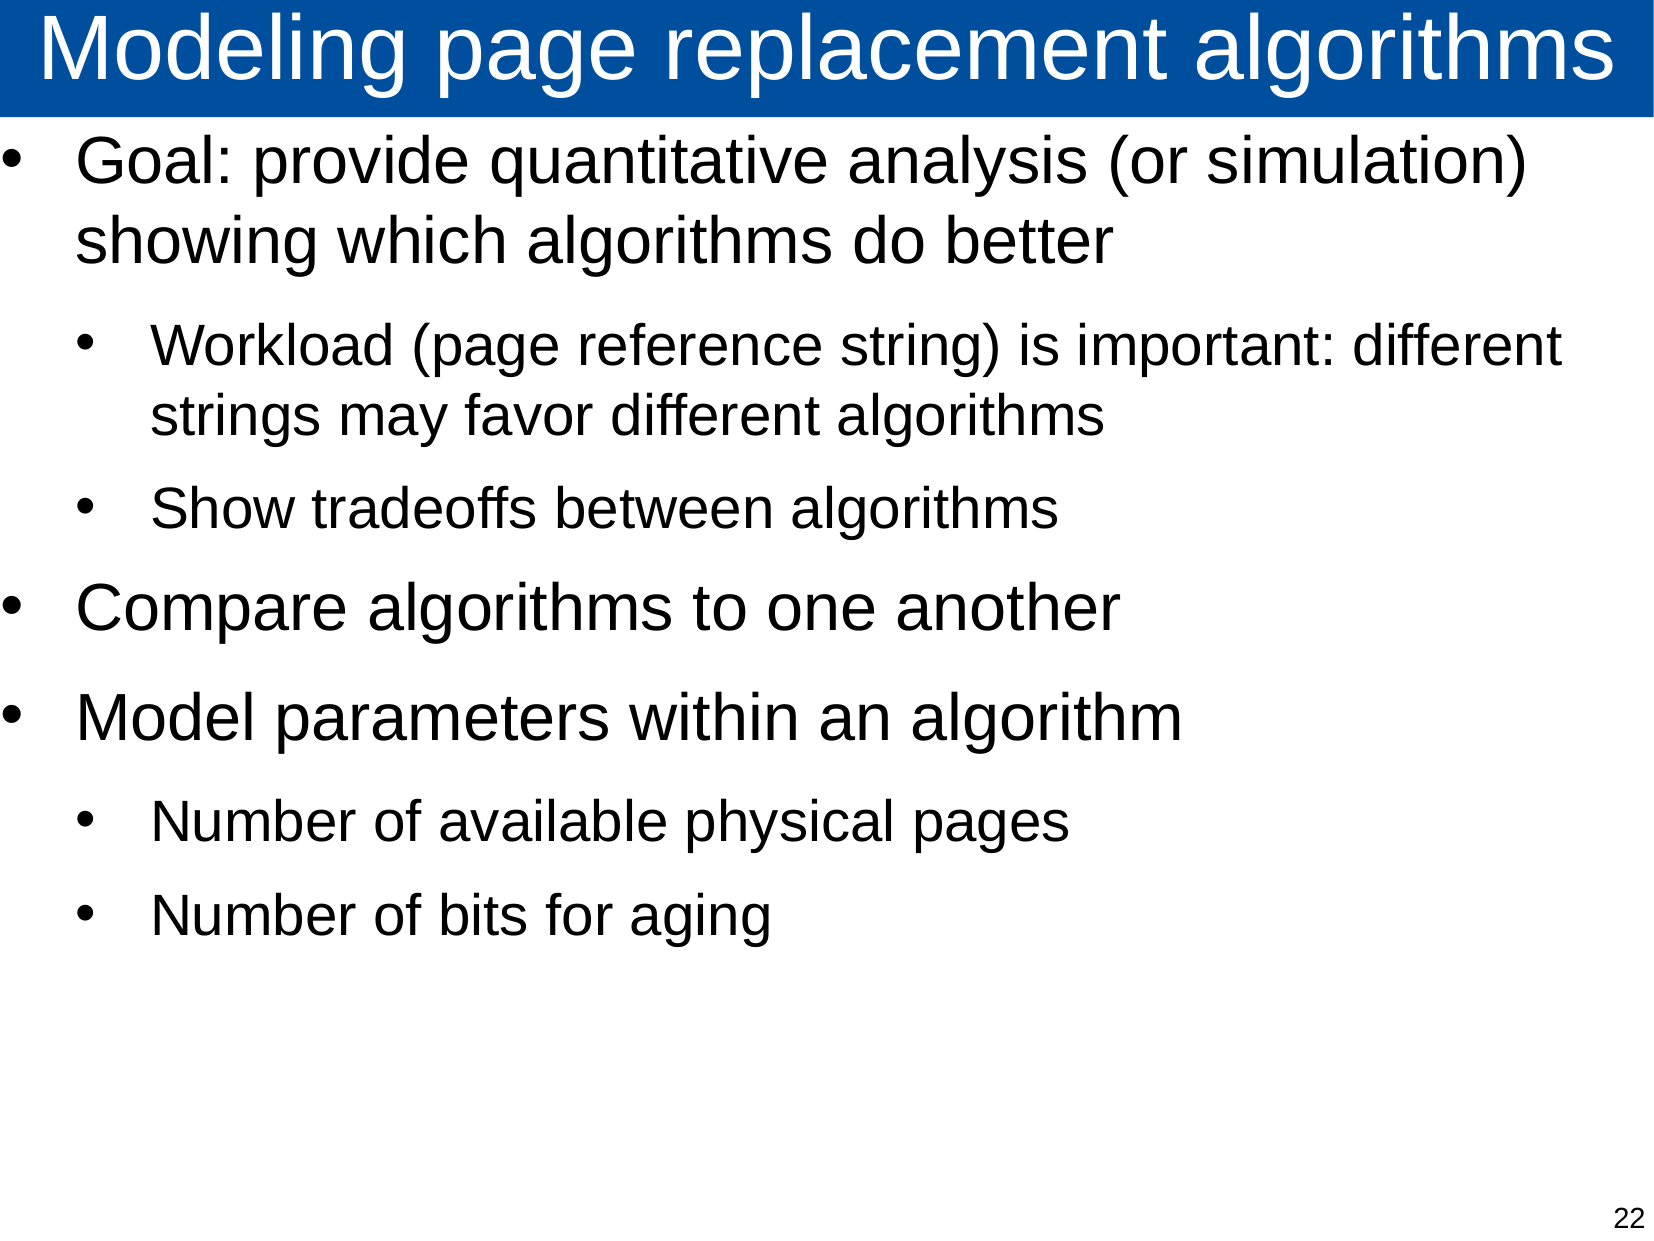

# Modeling page replacement algorithms
Goal: provide quantitative analysis (or simulation) showing which algorithms do better
Workload (page reference string) is important: different strings may favor different algorithms
Show tradeoffs between algorithms
Compare algorithms to one another
Model parameters within an algorithm
Number of available physical pages
Number of bits for aging
CS/COE 1550 – Operating Systems – Sherif Khattab
22